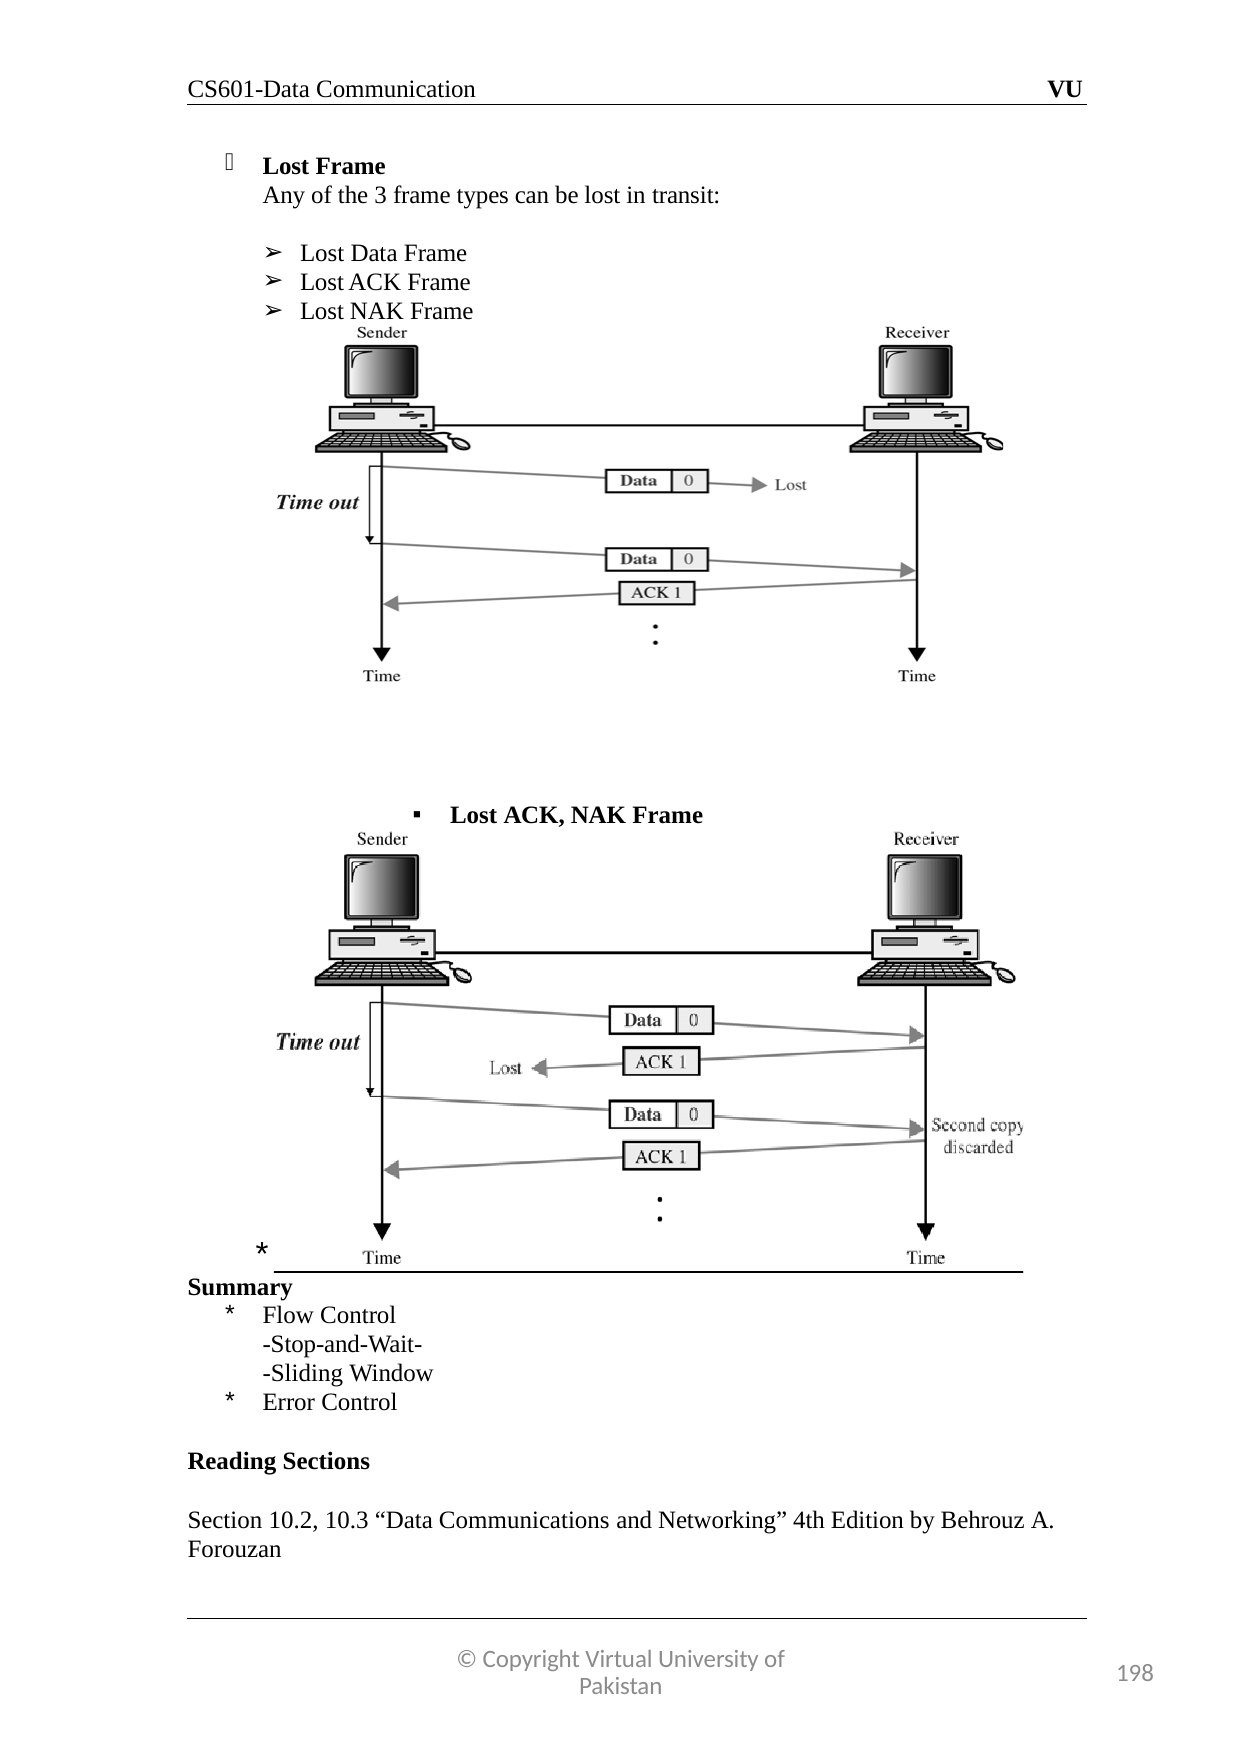

CS601-Data Communication
VU

Lost Frame
Any of the 3 frame types can be lost in transit:

Lost Data Frame
Lost ACK Frame
Lost NAK Frame

Lost ACK, NAK Frame

*
Summary
Flow Control
-Stop-and-Wait-
-Sliding Window
Error Control

Reading Sections

Section 10.2, 10.3 “Data Communications and Networking” 4th Edition by Behrouz A.  Forouzan

© Copyright Virtual University of Pakistan
198